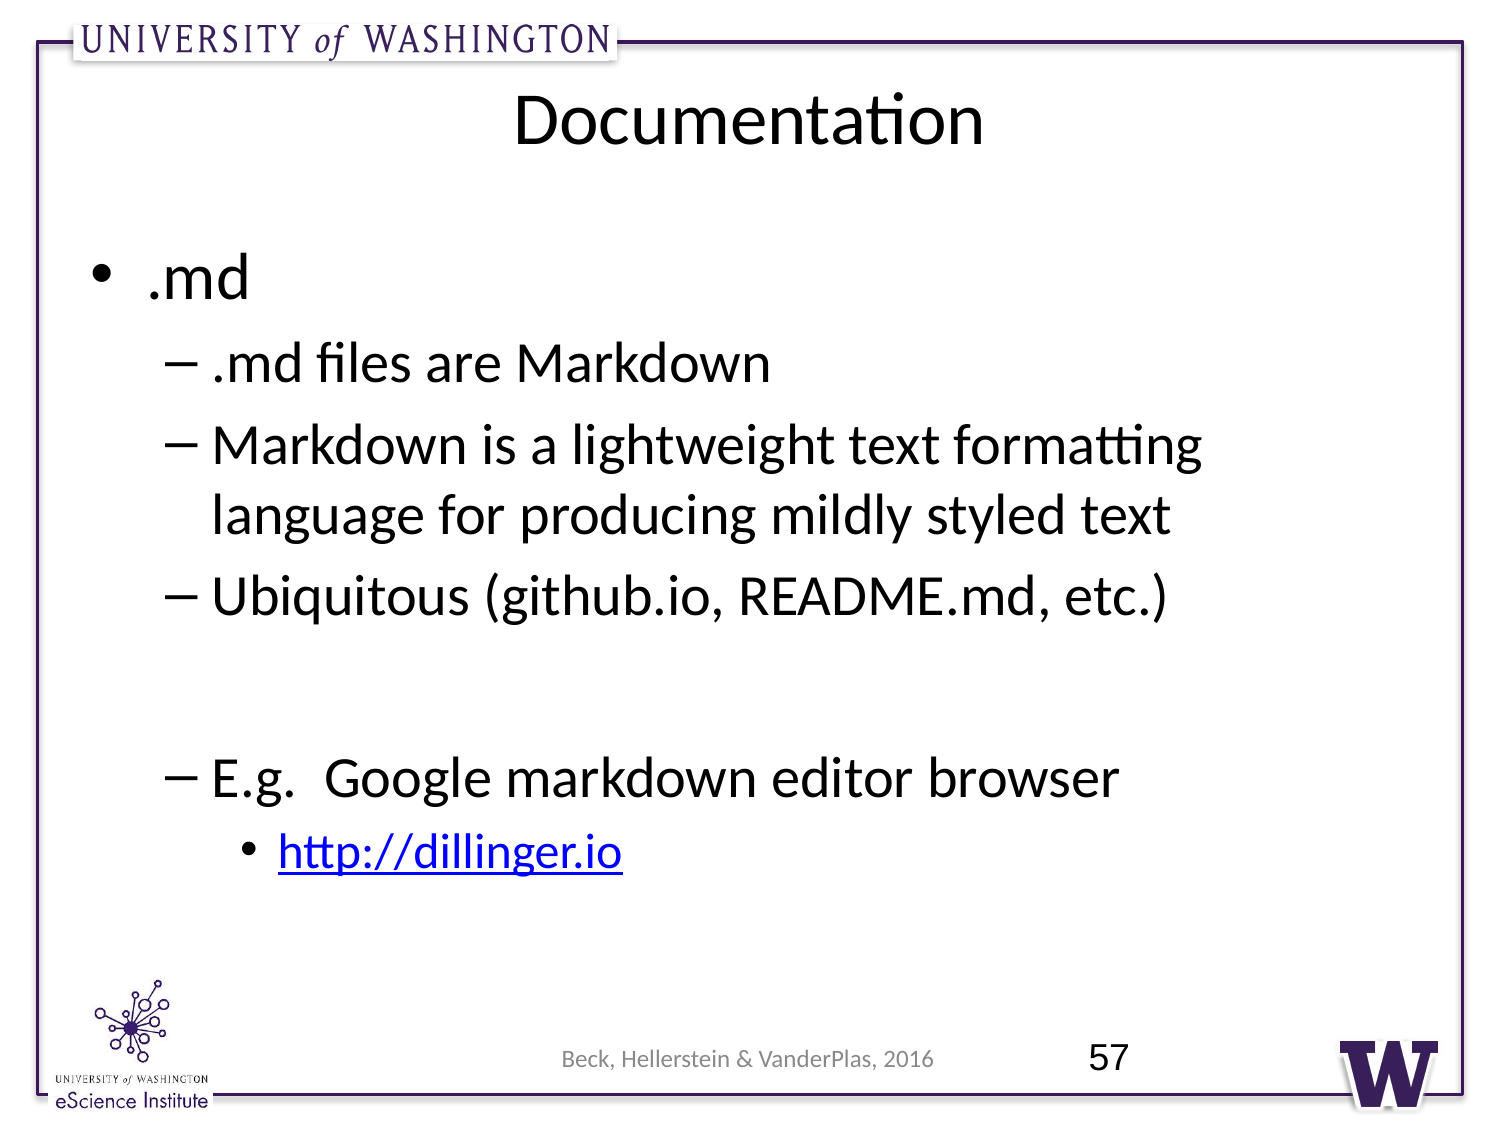

# Documentation
.md
.md files are Markdown
Markdown is a lightweight text formatting language for producing mildly styled text
Ubiquitous (github.io, README.md, etc.)

E.g.  Google markdown editor browser
http://dillinger.io

57
Beck, Hellerstein & VanderPlas, 2016